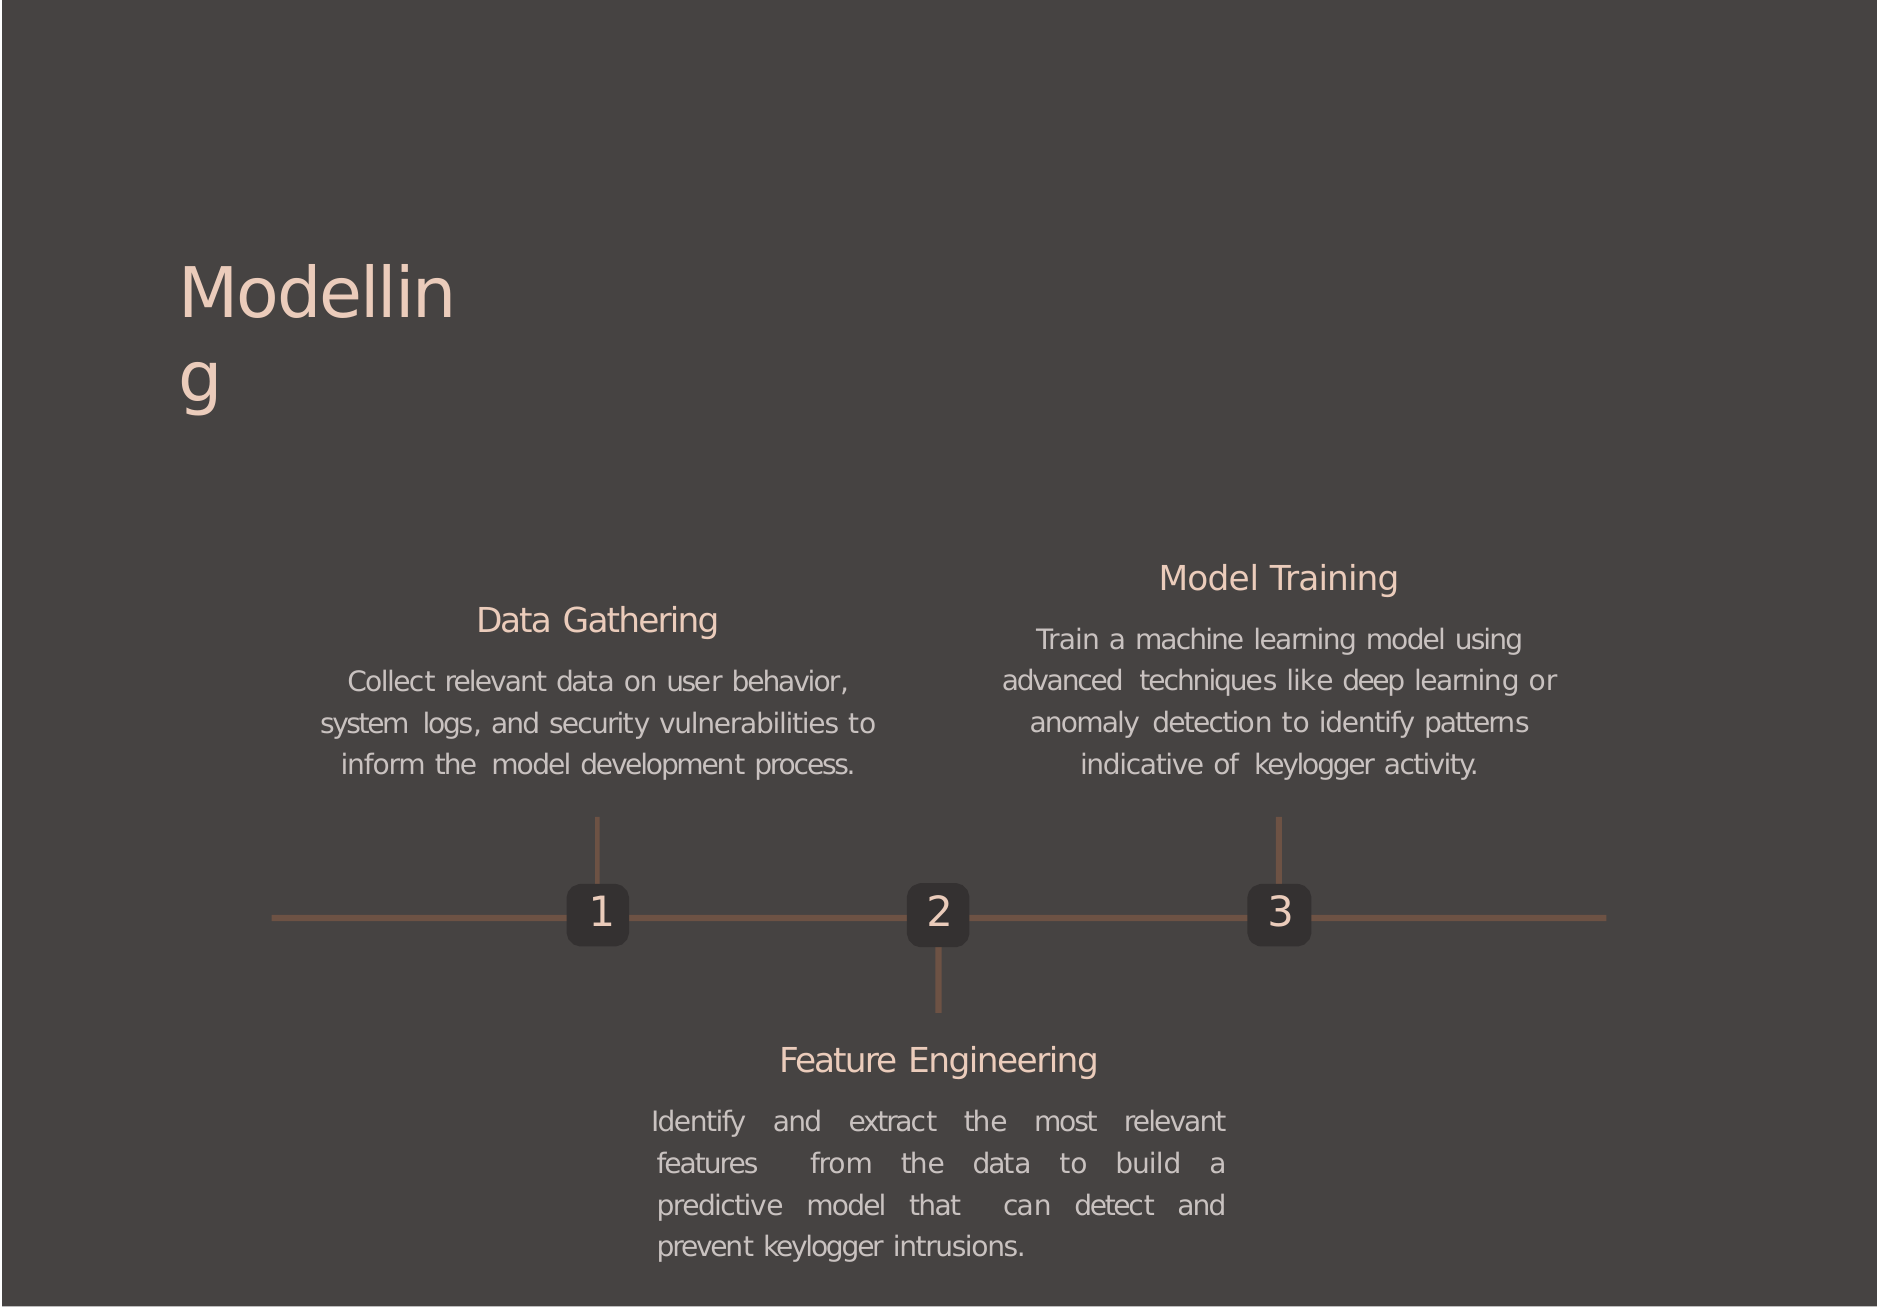

# Modelling
Model Training
Train a machine learning model using advanced  techniques like deep learning or anomaly  detection to identify patterns indicative of  keylogger activity.
Data Gathering
Collect relevant data on user behavior, system  logs, and security vulnerabilities to inform the  model development process.

1
3
2

Feature Engineering
Identify and extract the most relevant features  from the data to build a predictive model that  can detect and prevent keylogger intrusions.